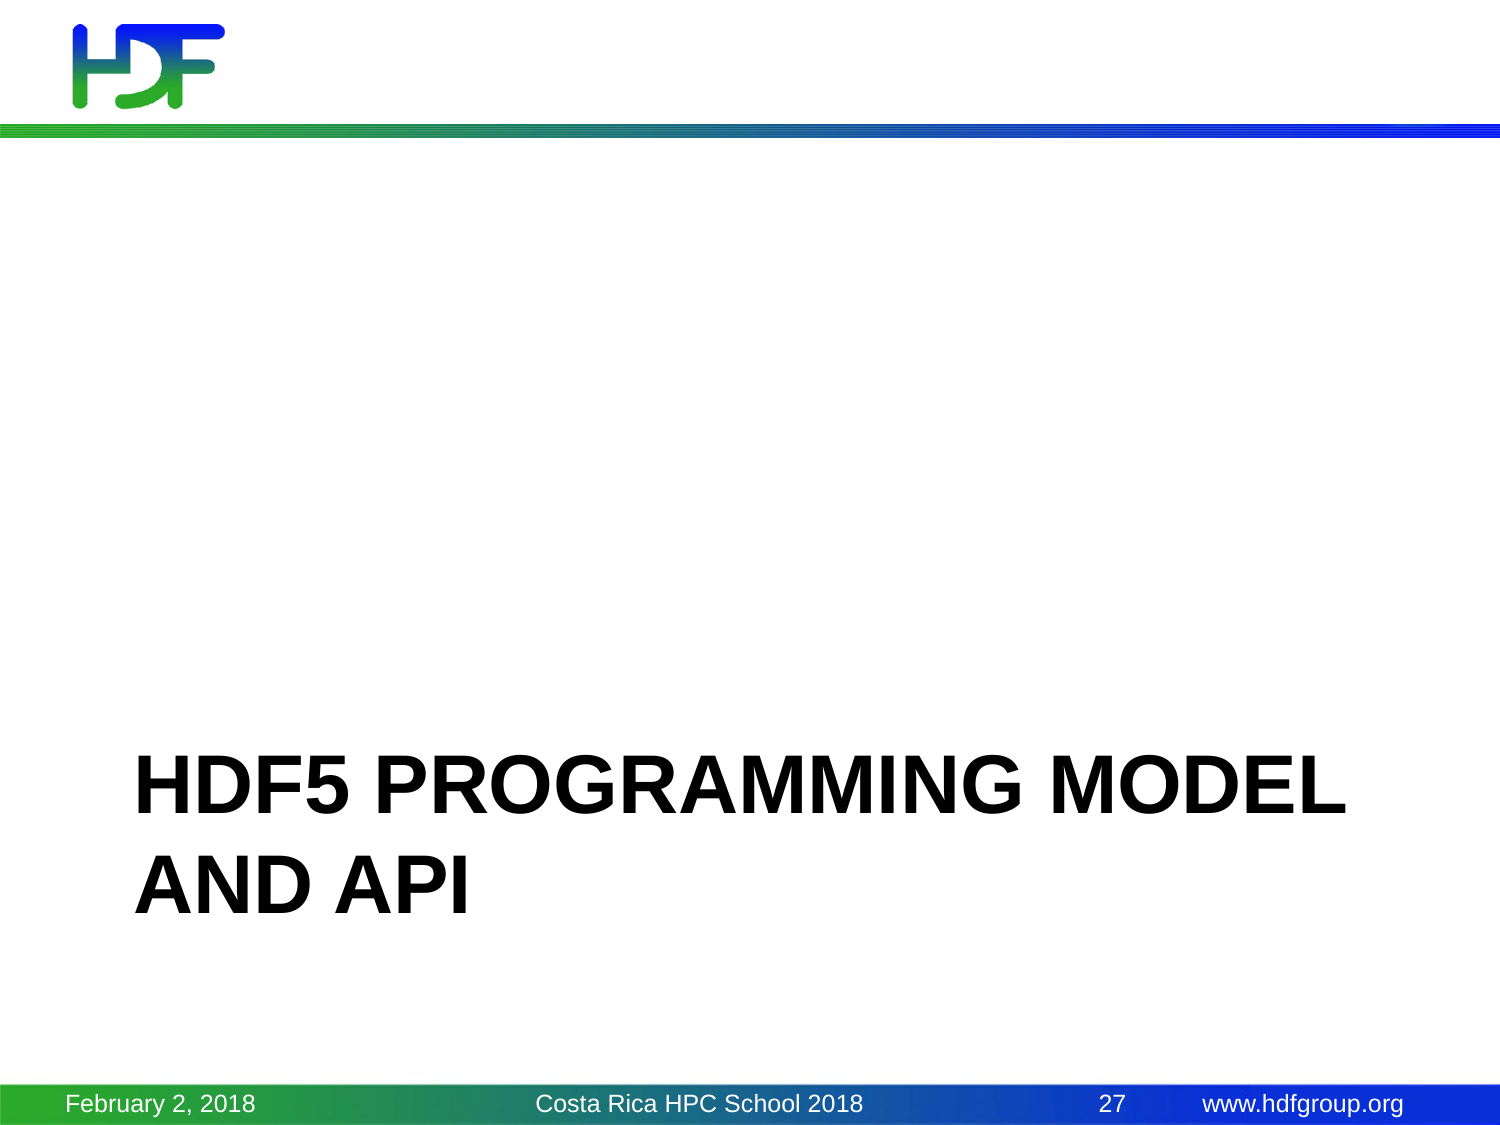

# HDF5 Programming model and Api
February 2, 2018
Costa Rica HPC School 2018
27